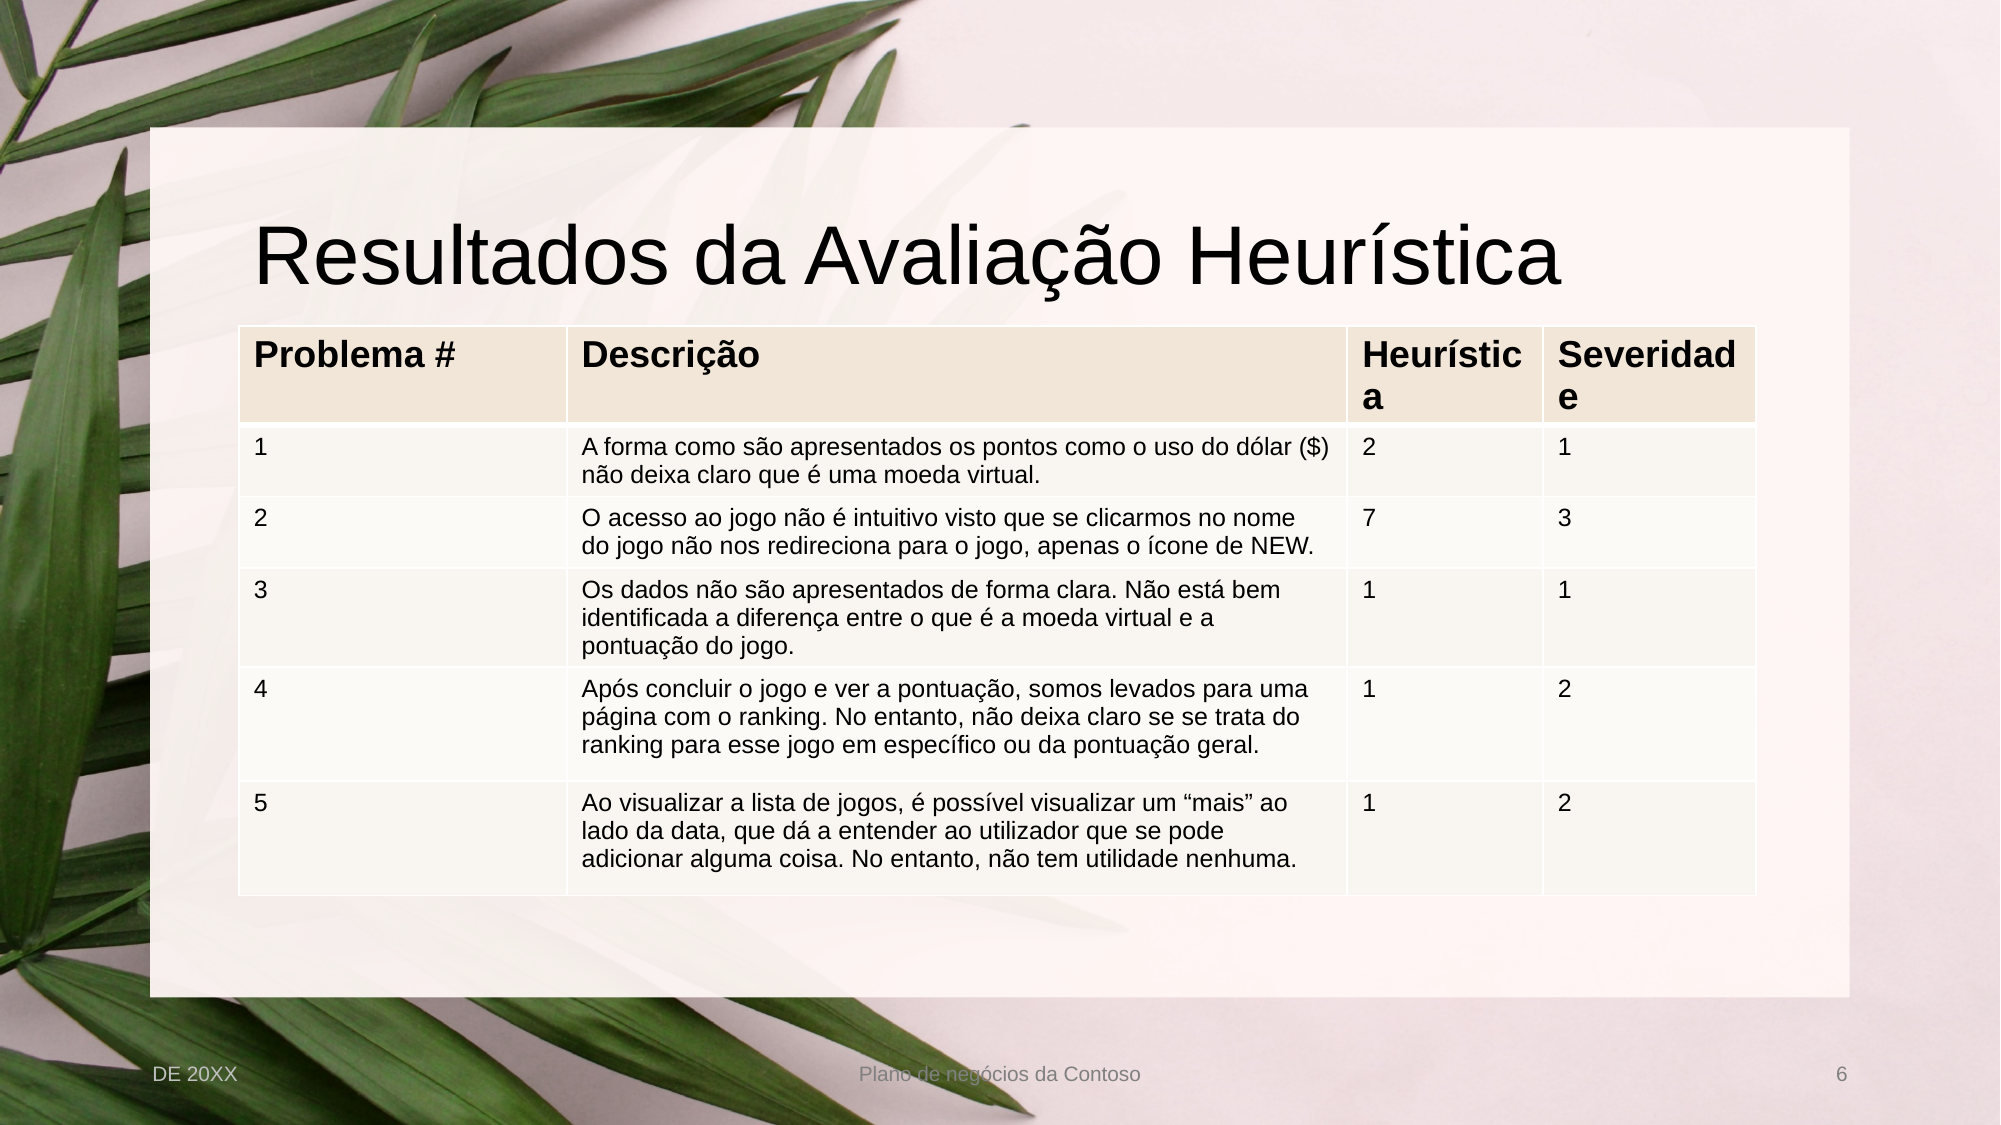

# Resultados da Avaliação Heurística
| Problema # | Descrição | Heurística | Severidade |
| --- | --- | --- | --- |
| 1 | A forma como são apresentados os pontos como o uso do dólar ($) não deixa claro que é uma moeda virtual. | 2 | 1 |
| 2 | O acesso ao jogo não é intuitivo visto que se clicarmos no nome do jogo não nos redireciona para o jogo, apenas o ícone de NEW. | 7 | 3 |
| 3 | Os dados não são apresentados de forma clara. Não está bem identificada a diferença entre o que é a moeda virtual e a pontuação do jogo. | 1 | 1 |
| 4 | Após concluir o jogo e ver a pontuação, somos levados para uma página com o ranking. No entanto, não deixa claro se se trata do ranking para esse jogo em específico ou da pontuação geral. | 1 | 2 |
| 5 | Ao visualizar a lista de jogos, é possível visualizar um “mais” ao lado da data, que dá a entender ao utilizador que se pode adicionar alguma coisa. No entanto, não tem utilidade nenhuma. | 1 | 2 |
DE 20XX
Plano de negócios da Contoso
6